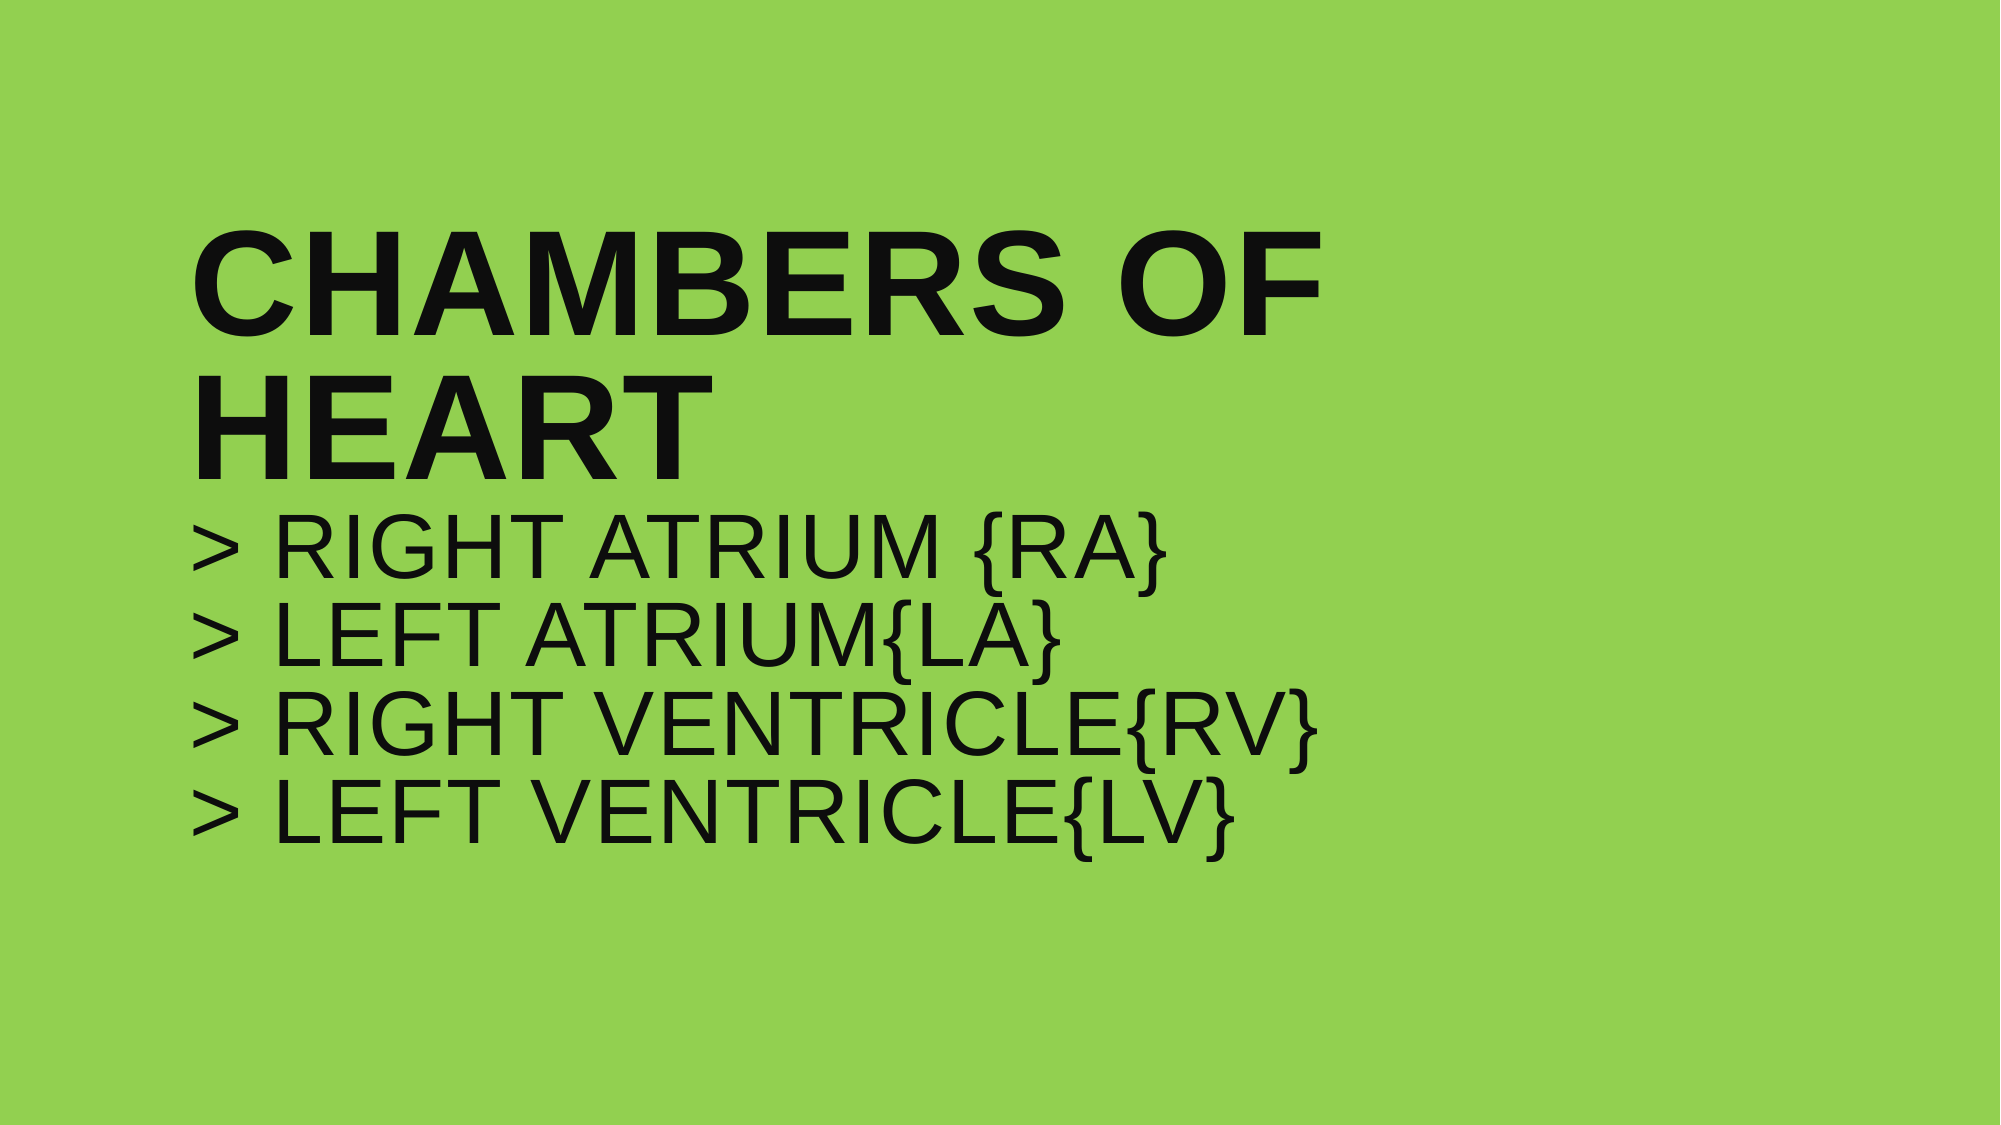

# Chambers of heart > Right atrium {ra} > left atrium{la} > Right ventricle{rv} > left ventricle{lv}